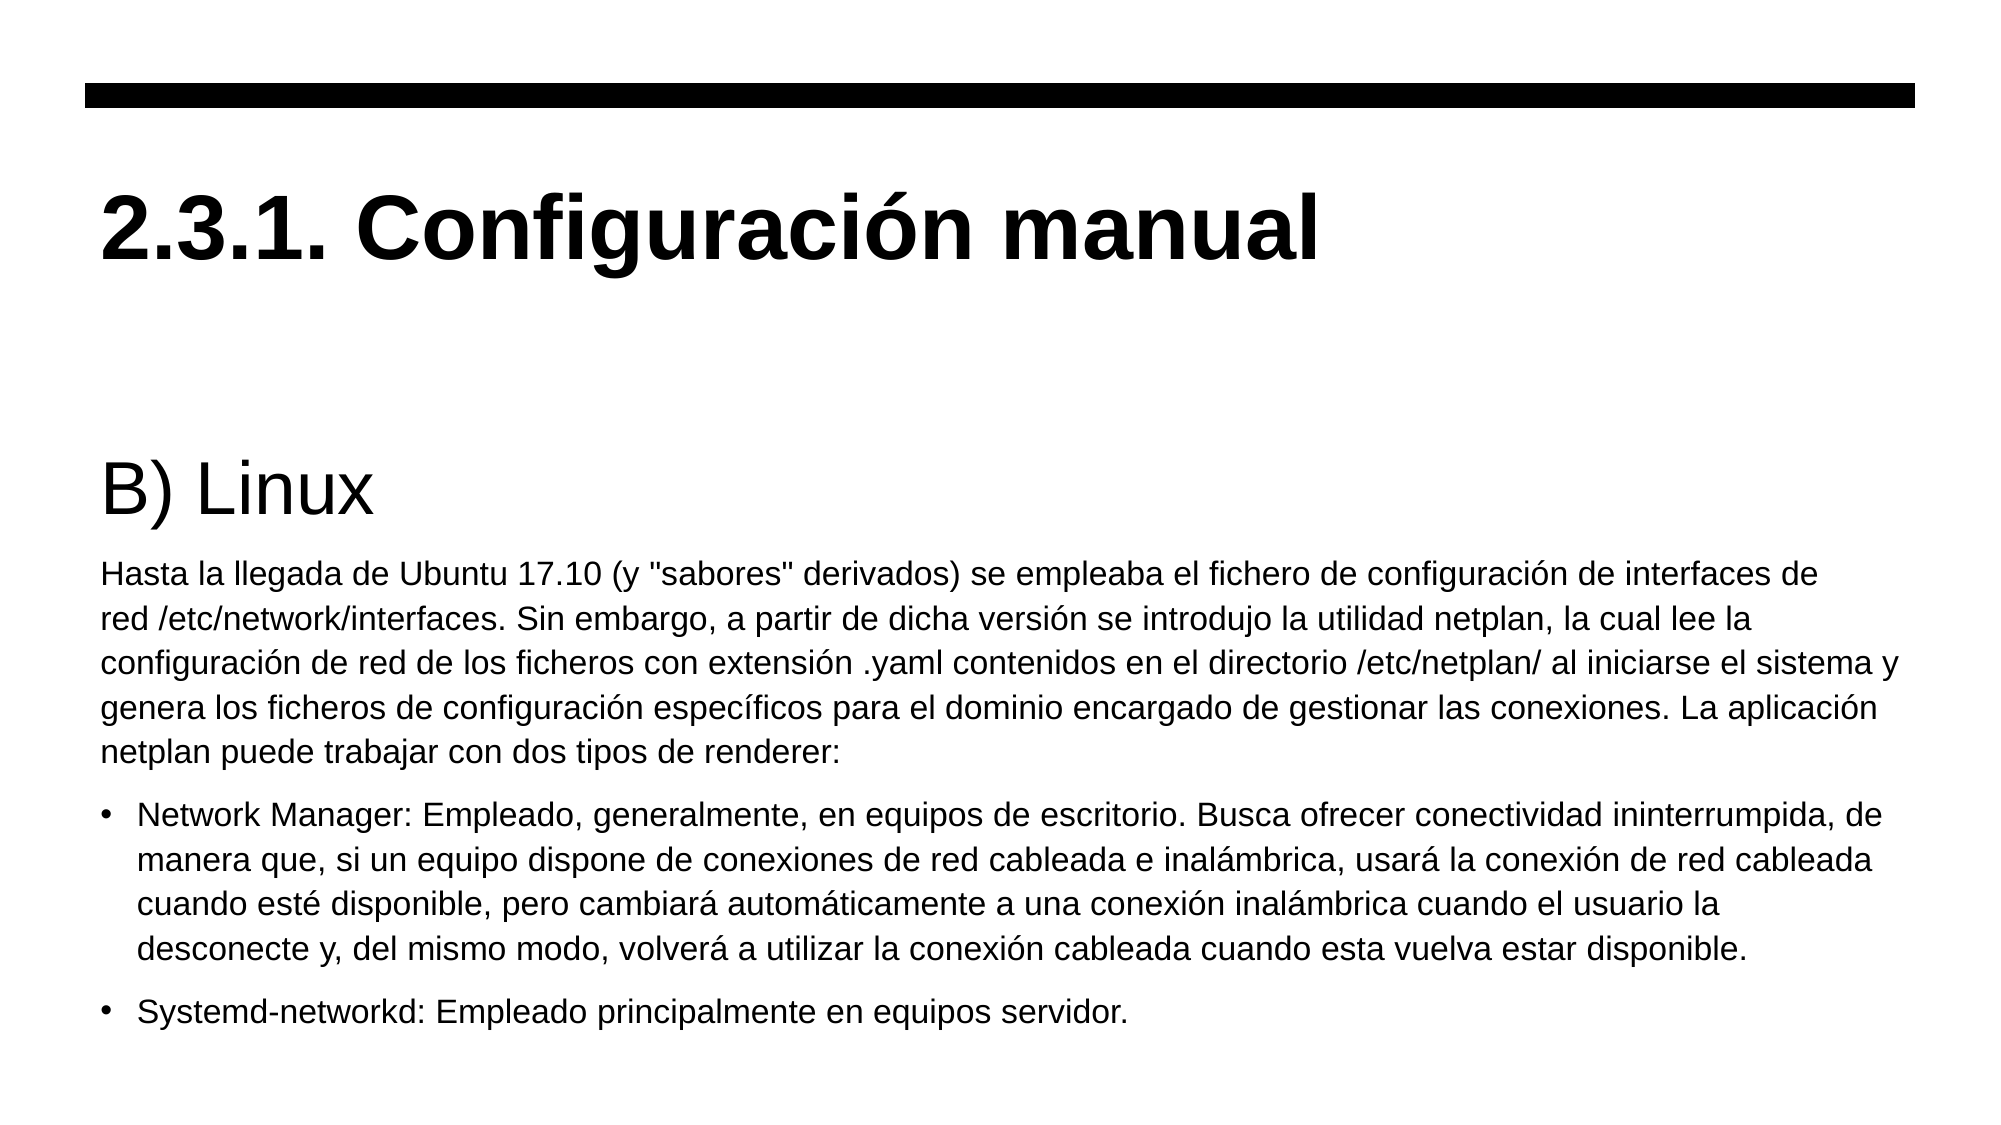

# 2.3.1. Configuración manual
B) Linux
Hasta la llegada de Ubuntu 17.10 (y "sabores" derivados) se empleaba el fichero de configuración de interfaces de red /etc/network/interfaces. Sin embargo, a partir de dicha versión se introdujo la utilidad netplan, la cual lee la configuración de red de los ficheros con extensión .yaml contenidos en el directorio /etc/netplan/ al iniciarse el sistema y genera los ficheros de configuración específicos para el dominio encargado de gestionar las conexiones. La aplicación netplan puede trabajar con dos tipos de renderer:
Network Manager: Empleado, generalmente, en equipos de escritorio. Busca ofrecer conectividad ininterrumpida, de manera que, si un equipo dispone de conexiones de red cableada e inalámbrica, usará la conexión de red cableada cuando esté disponible, pero cambiará automáticamente a una conexión inalámbrica cuando el usuario la desconecte y, del mismo modo, volverá a utilizar la conexión cableada cuando esta vuelva estar disponible.
Systemd-networkd: Empleado principalmente en equipos servidor.